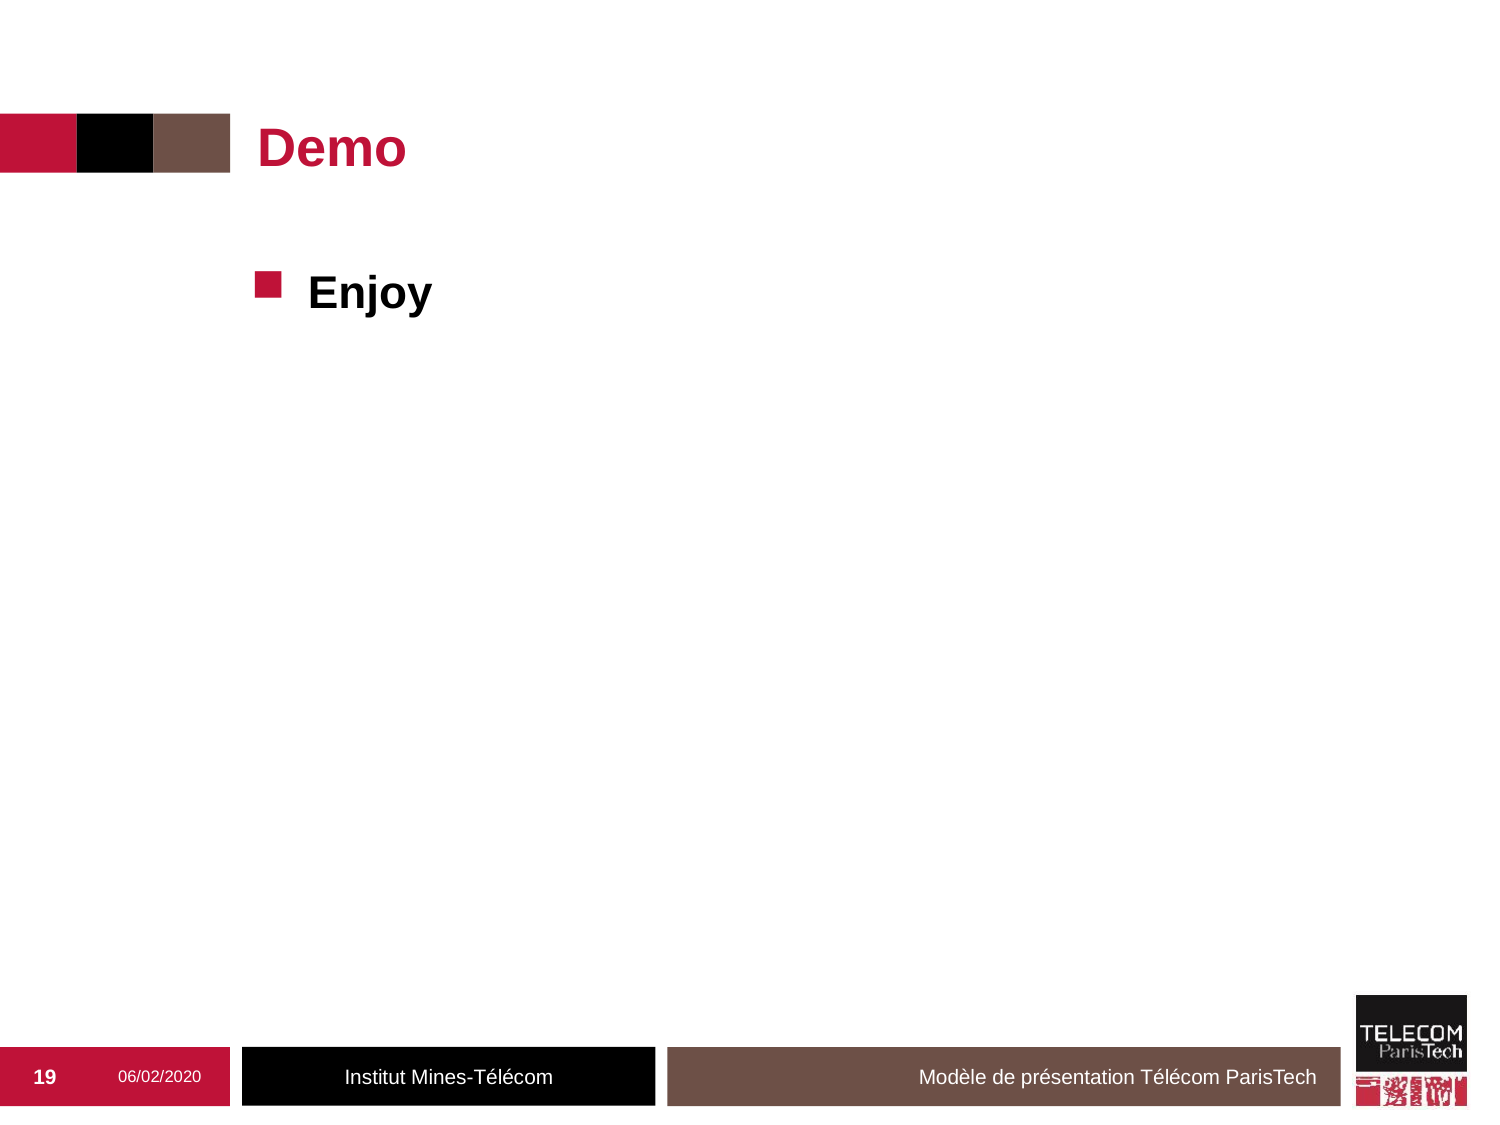

# Demo
Enjoy
19
06/02/2020
Modèle de présentation Télécom ParisTech